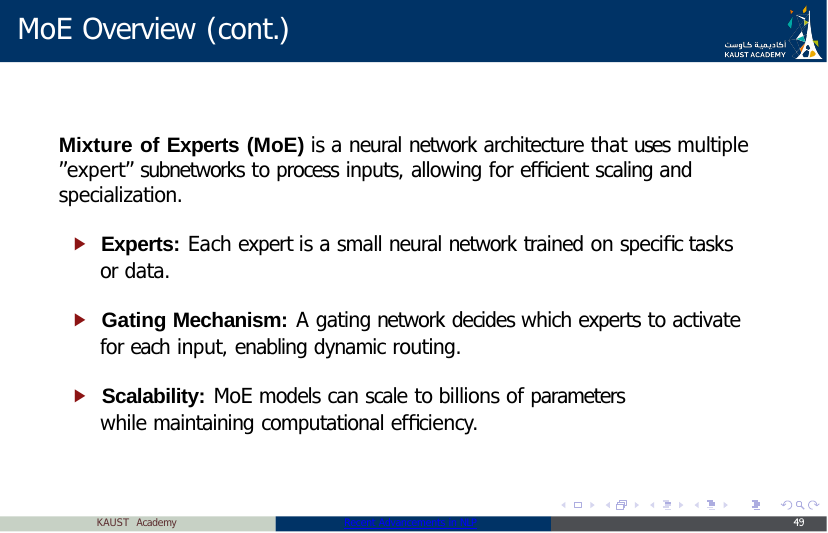

# MoE Overview (cont.)
Mixture of Experts (MoE) is a neural network architecture that uses multiple ”expert” subnetworks to process inputs, allowing for efficient scaling and specialization.
▶ Experts: Each expert is a small neural network trained on specific tasks or data.
▶ Gating Mechanism: A gating network decides which experts to activate for each input, enabling dynamic routing.
▶ Scalability: MoE models can scale to billions of parameters while maintaining computational efficiency.

KAUST Academy
Recent Advancements in NLP
49